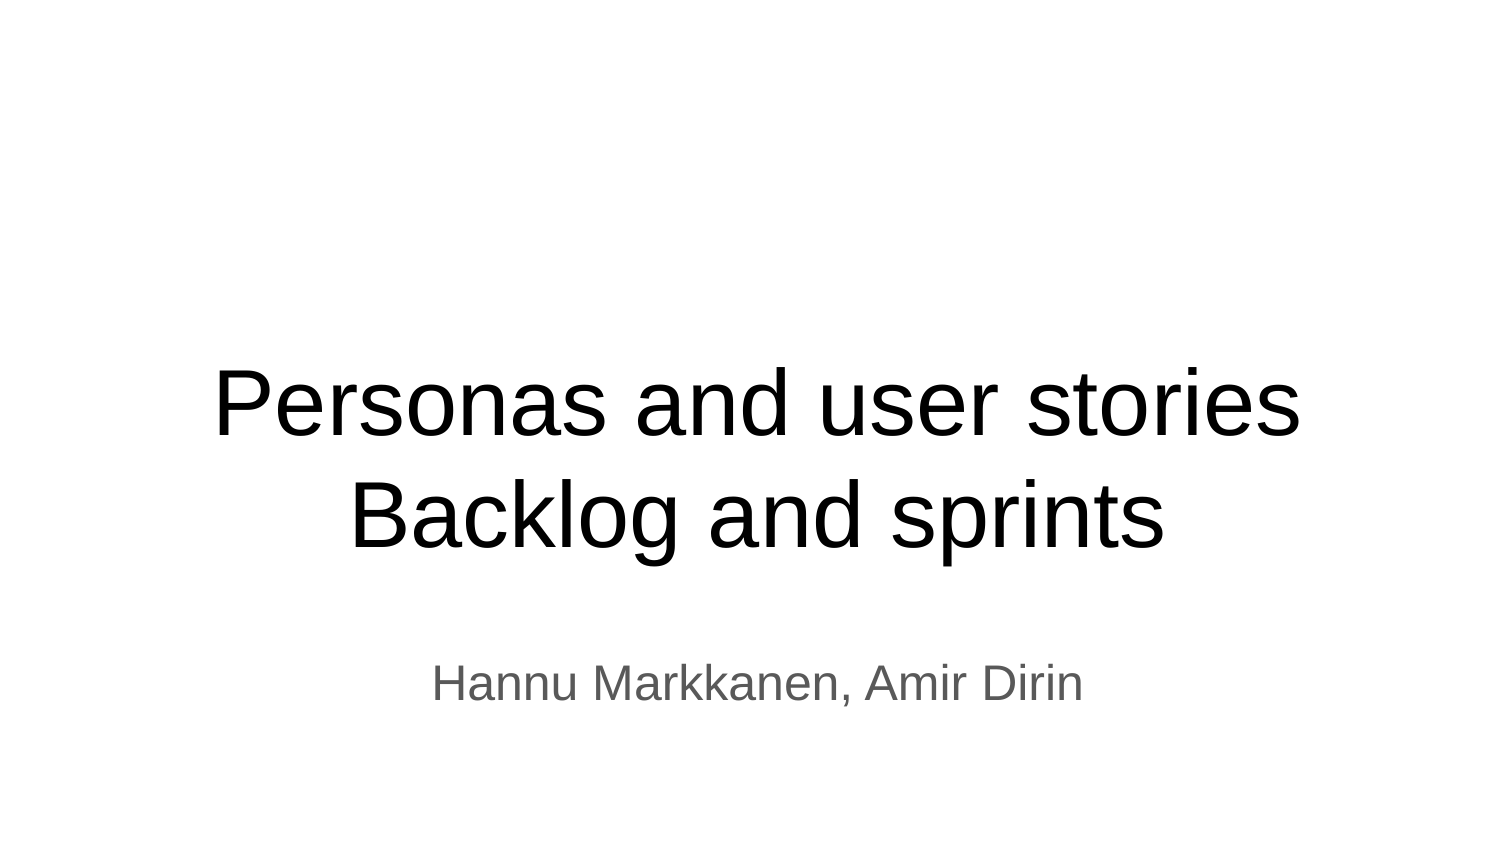

# Personas and user stories
Backlog and sprints
Hannu Markkanen, Amir Dirin